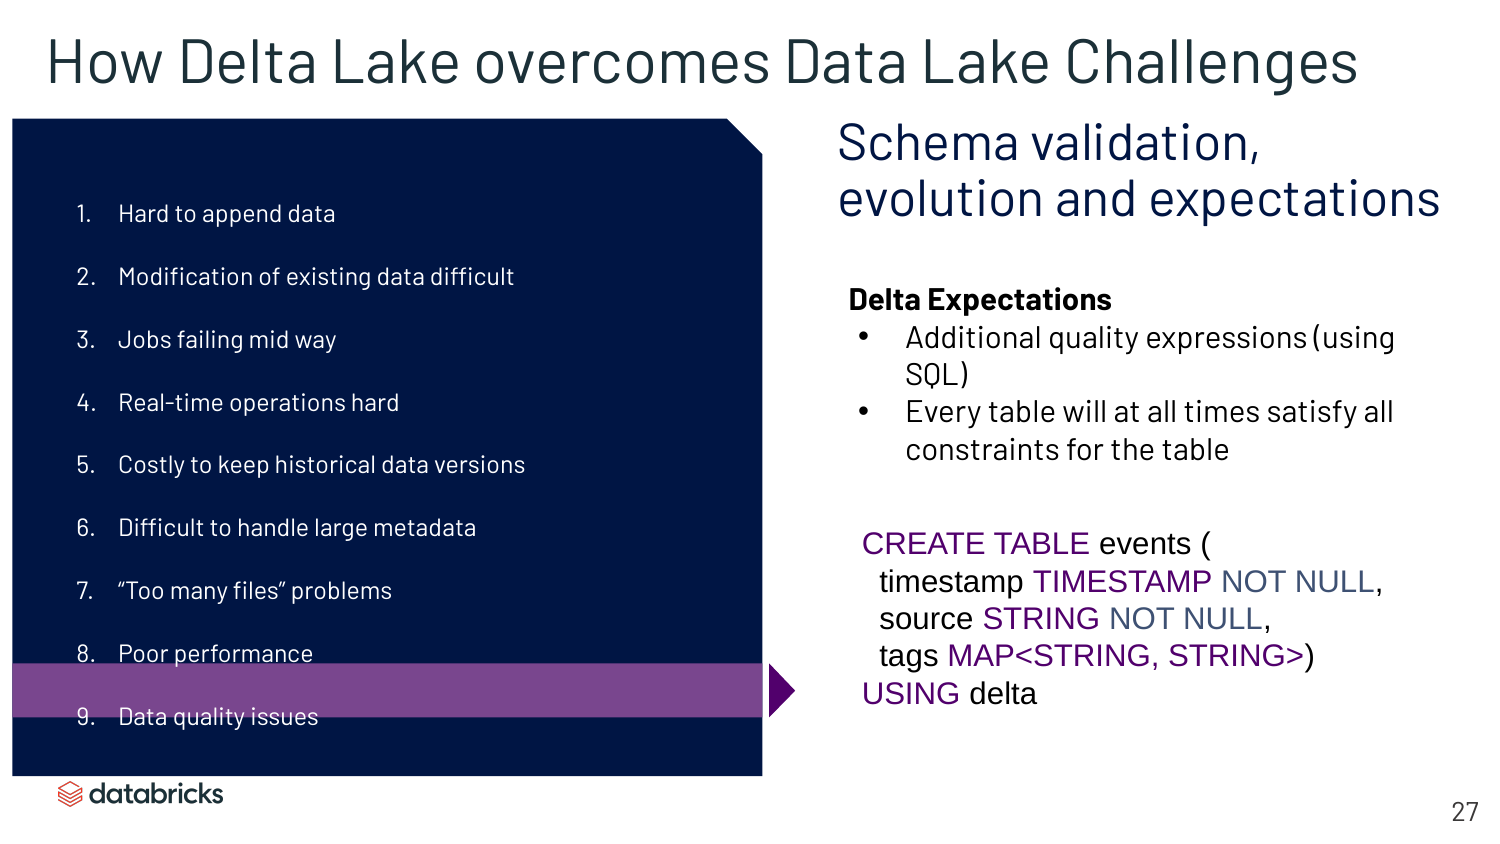

How Delta Lake overcomes Data Lake Challenges
Schema validation, evolution and expectations

Hard to append data
Modification of existing data difficult
Jobs failing mid way
Real-time operations hard
Costly to keep historical data versions
Difficult to handle large metadata
“Too many files” problems
Poor performance
Data quality issues
Delta Expectations
Additional quality expressions (using SQL)
Every table will at all times satisfy all constraints for the table
CREATE TABLE events (
  timestamp TIMESTAMP NOT NULL,
  source STRING NOT NULL,
  tags MAP<STRING, STRING>)
USING delta

27